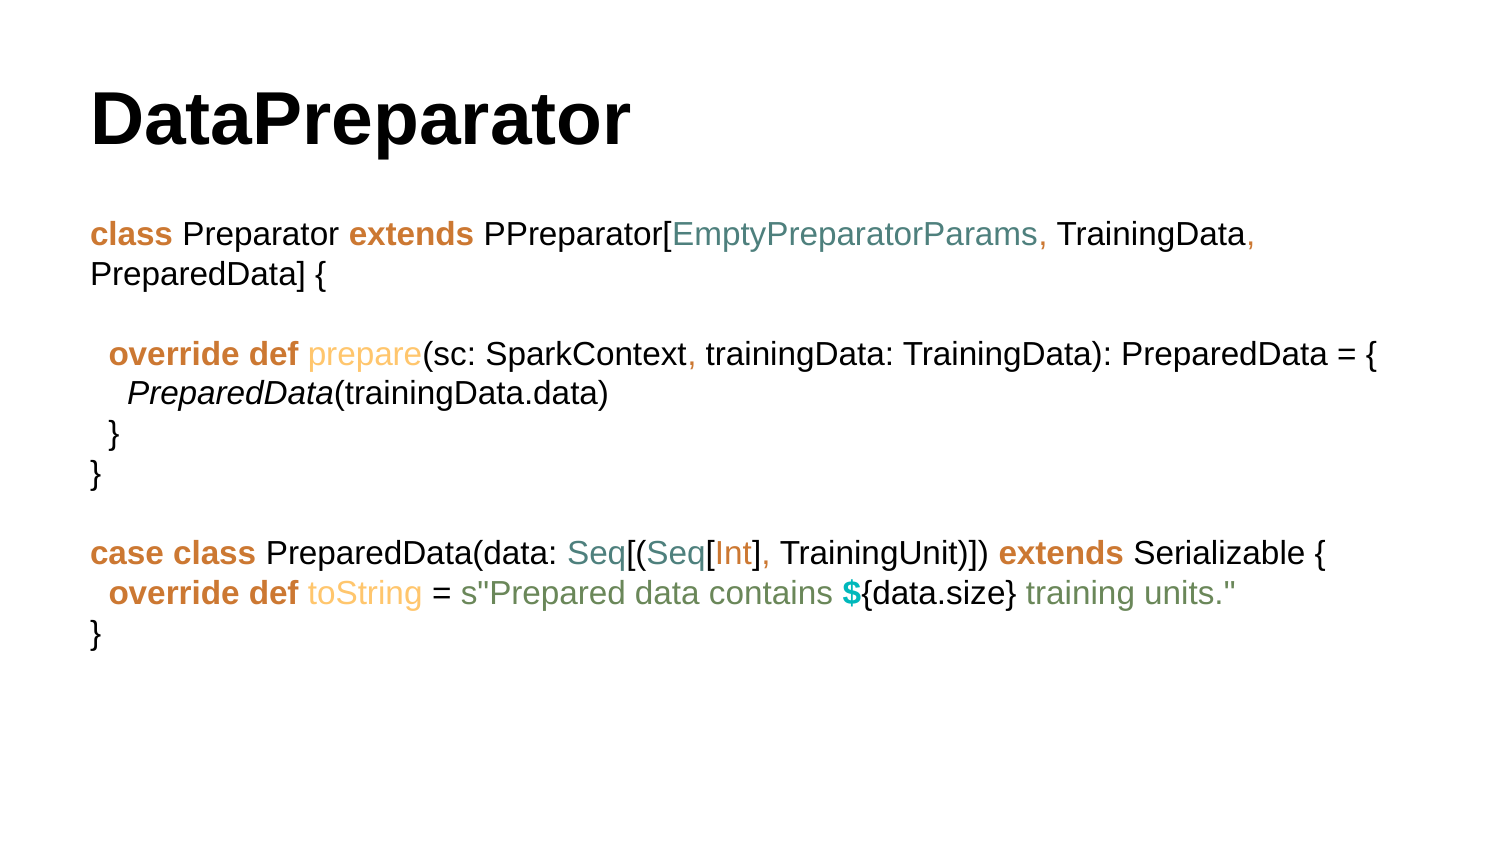

# DataPreparator
class Preparator extends PPreparator[EmptyPreparatorParams, TrainingData, PreparedData] {
  override def prepare(sc: SparkContext, trainingData: TrainingData): PreparedData = {
    PreparedData(trainingData.data)
  }
}
case class PreparedData(data: Seq[(Seq[Int], TrainingUnit)]) extends Serializable {
  override def toString = s"Prepared data contains ${data.size} training units."
}